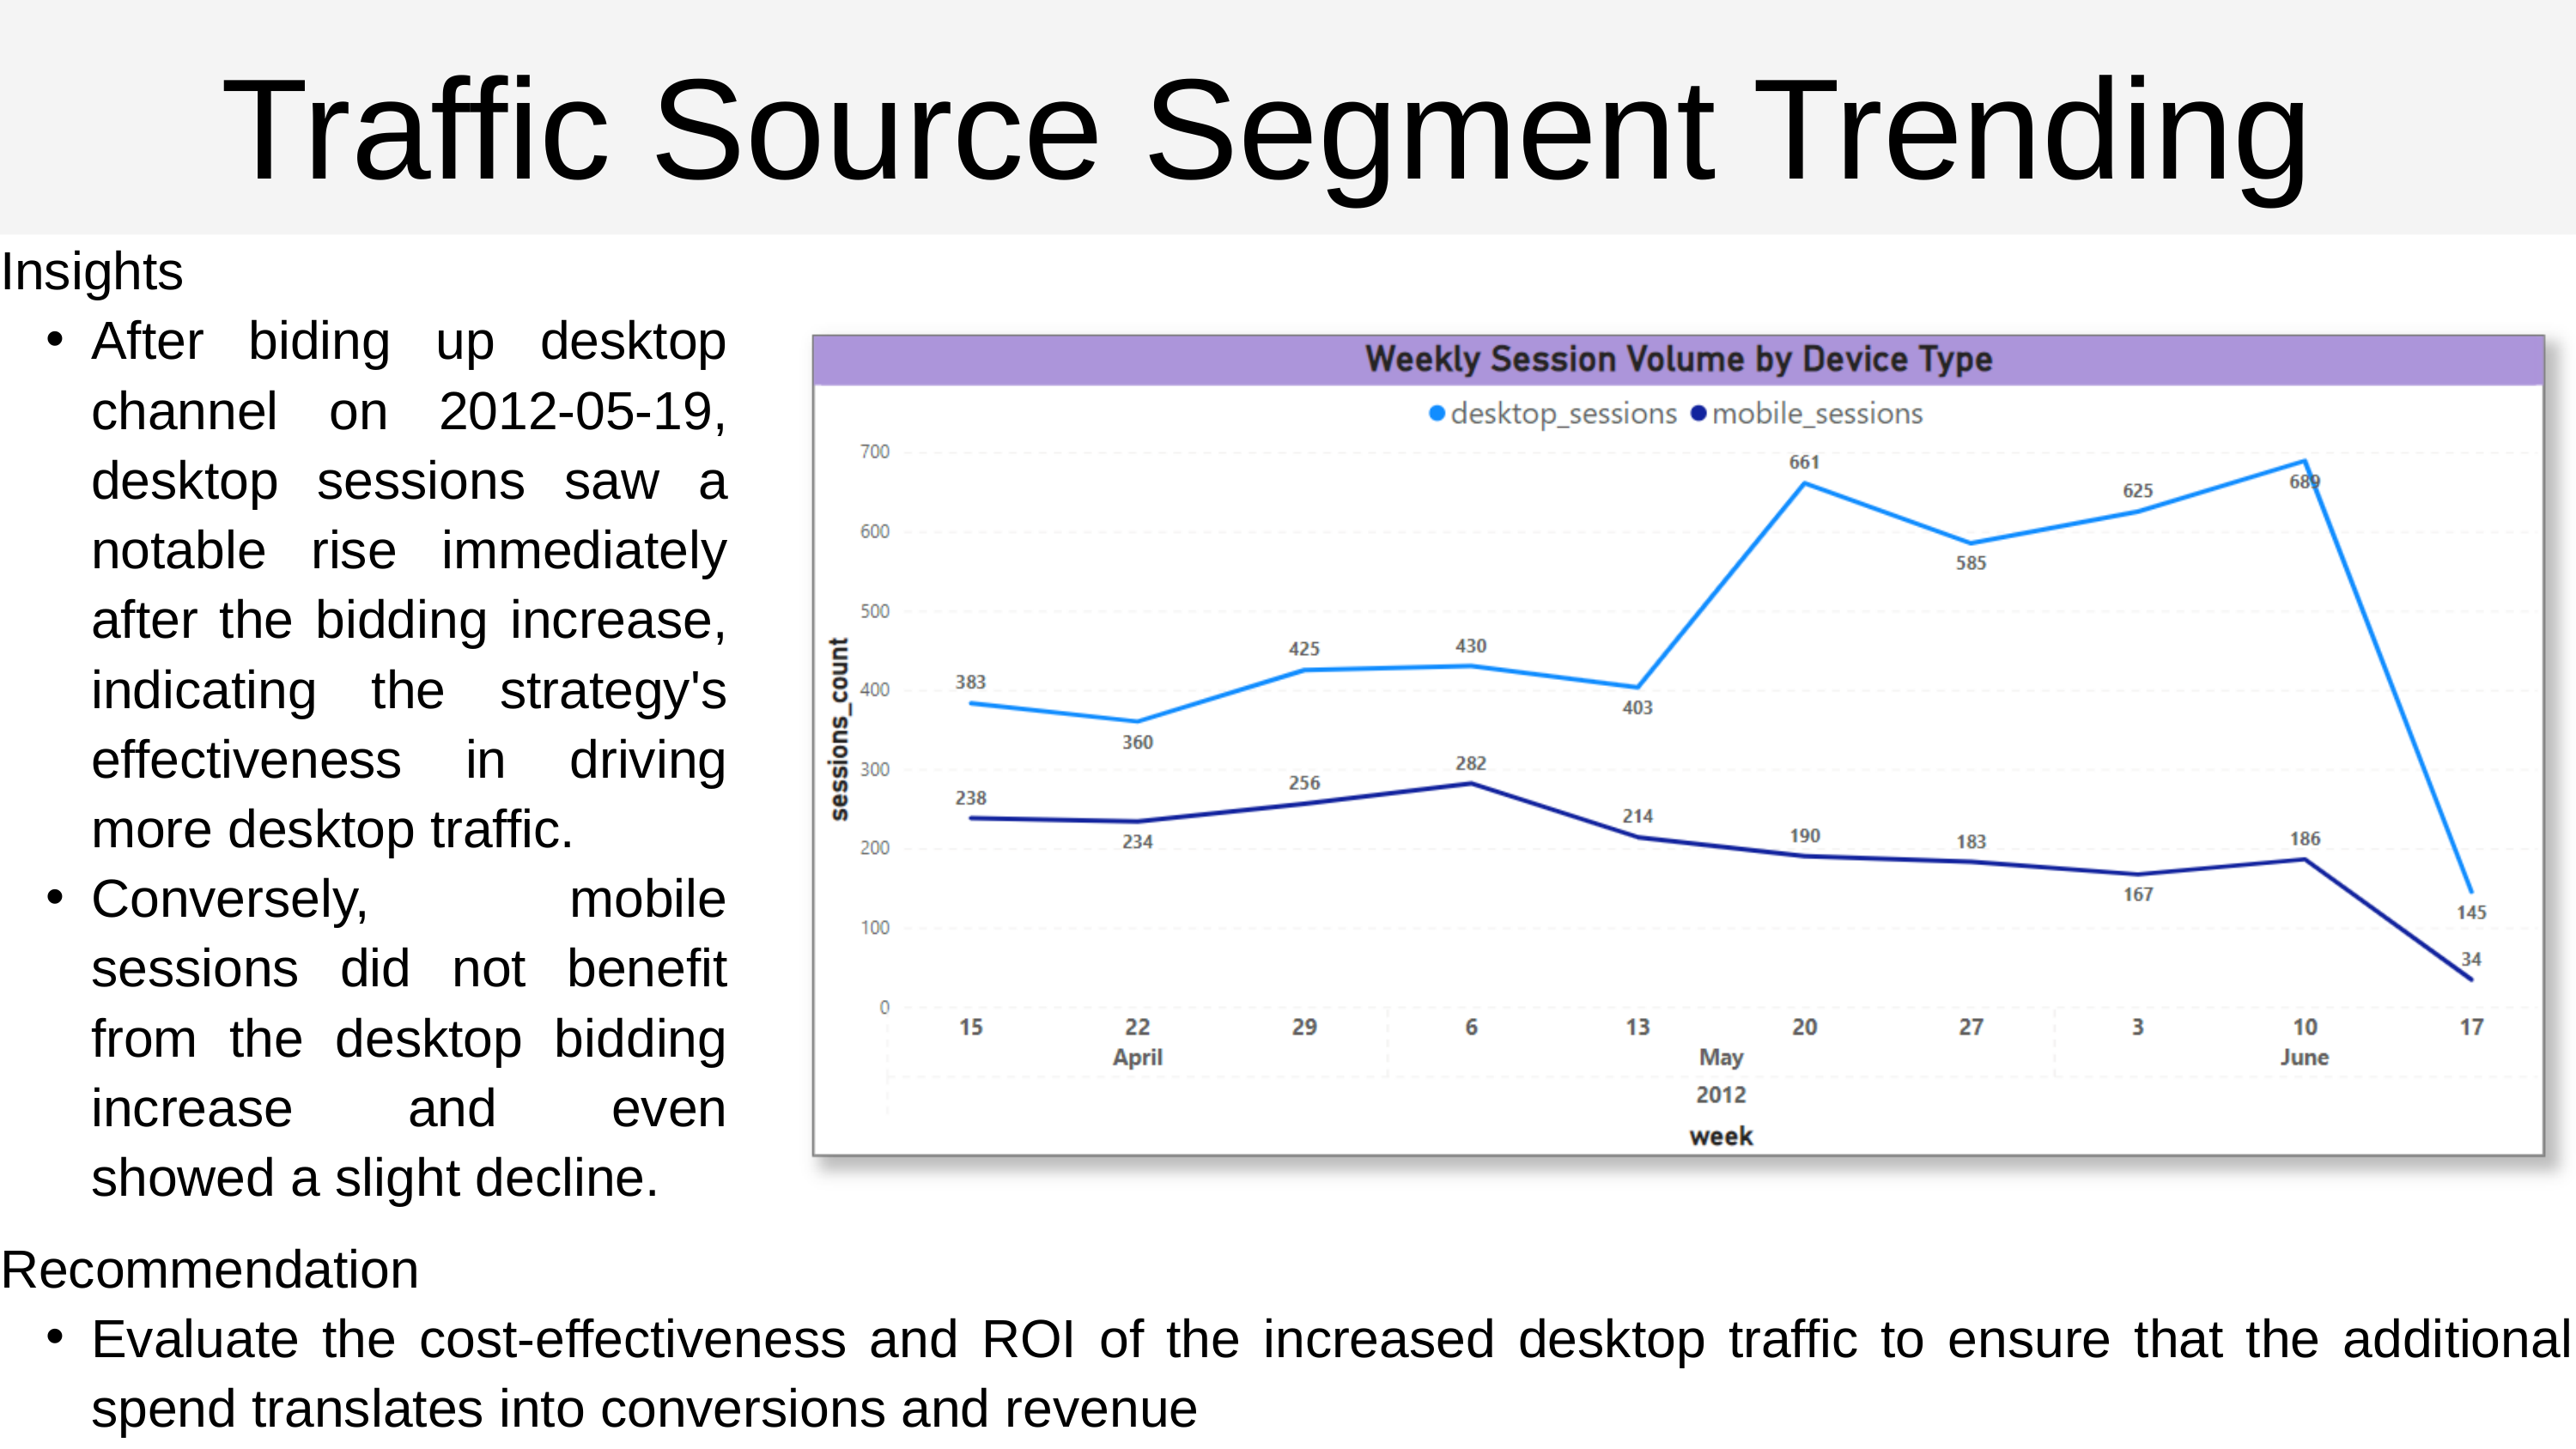

Traffic Source Segment Trending
Insights
After biding up desktop channel on 2012-05-19, desktop sessions saw a notable rise immediately after the bidding increase, indicating the strategy's effectiveness in driving more desktop traffic.
Conversely, mobile sessions did not benefit from the desktop bidding increase and even showed a slight decline.

Recommendation
Evaluate the cost-effectiveness and ROI of the increased desktop traffic to ensure that the additional spend translates into conversions and revenue